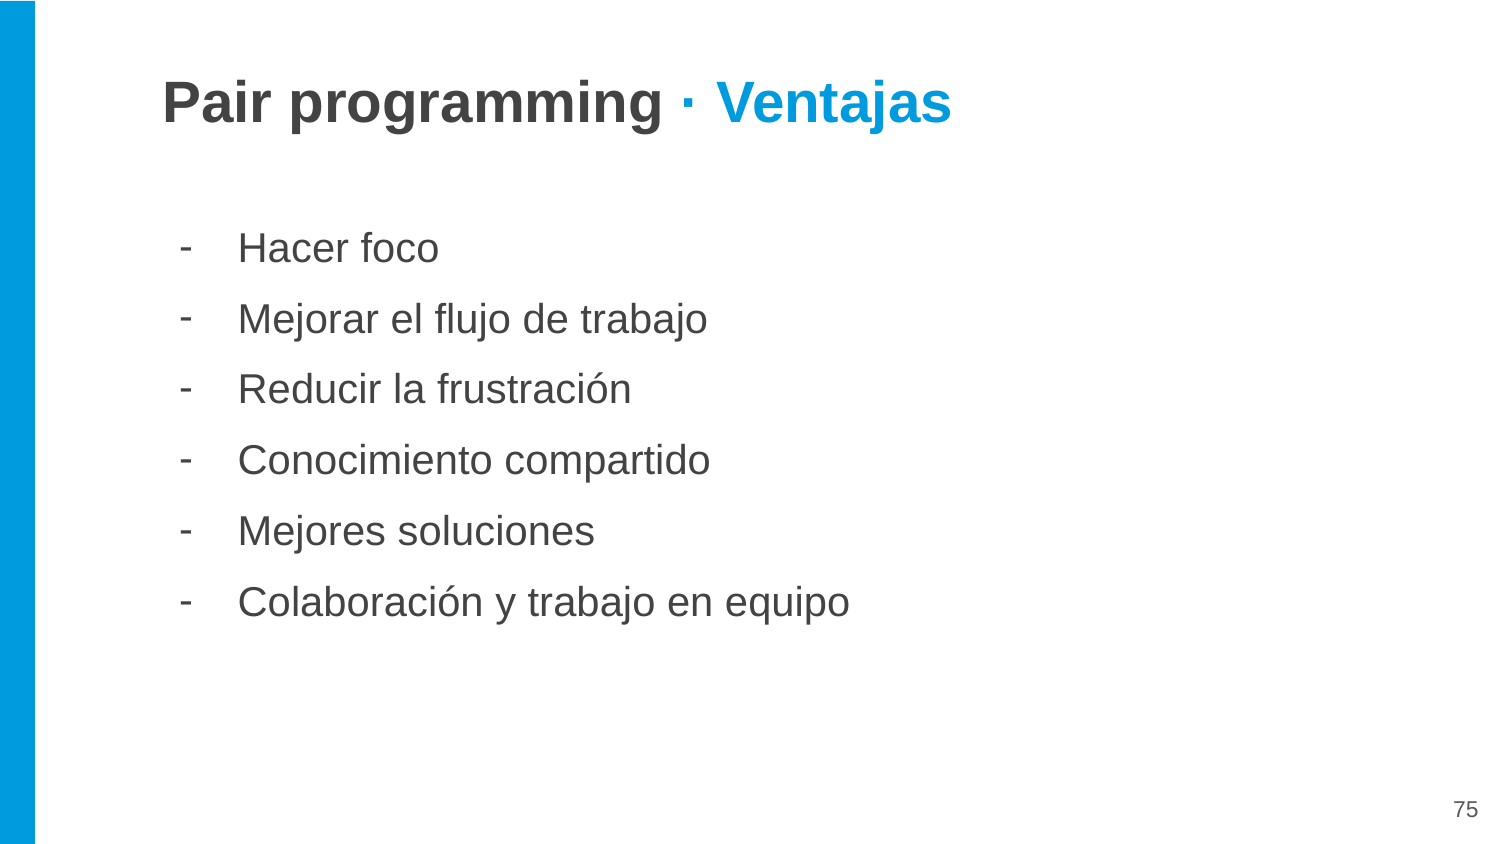

Pair programming · Ventajas
Hacer foco
Mejorar el flujo de trabajo
Reducir la frustración
Conocimiento compartido
Mejores soluciones
Colaboración y trabajo en equipo
75